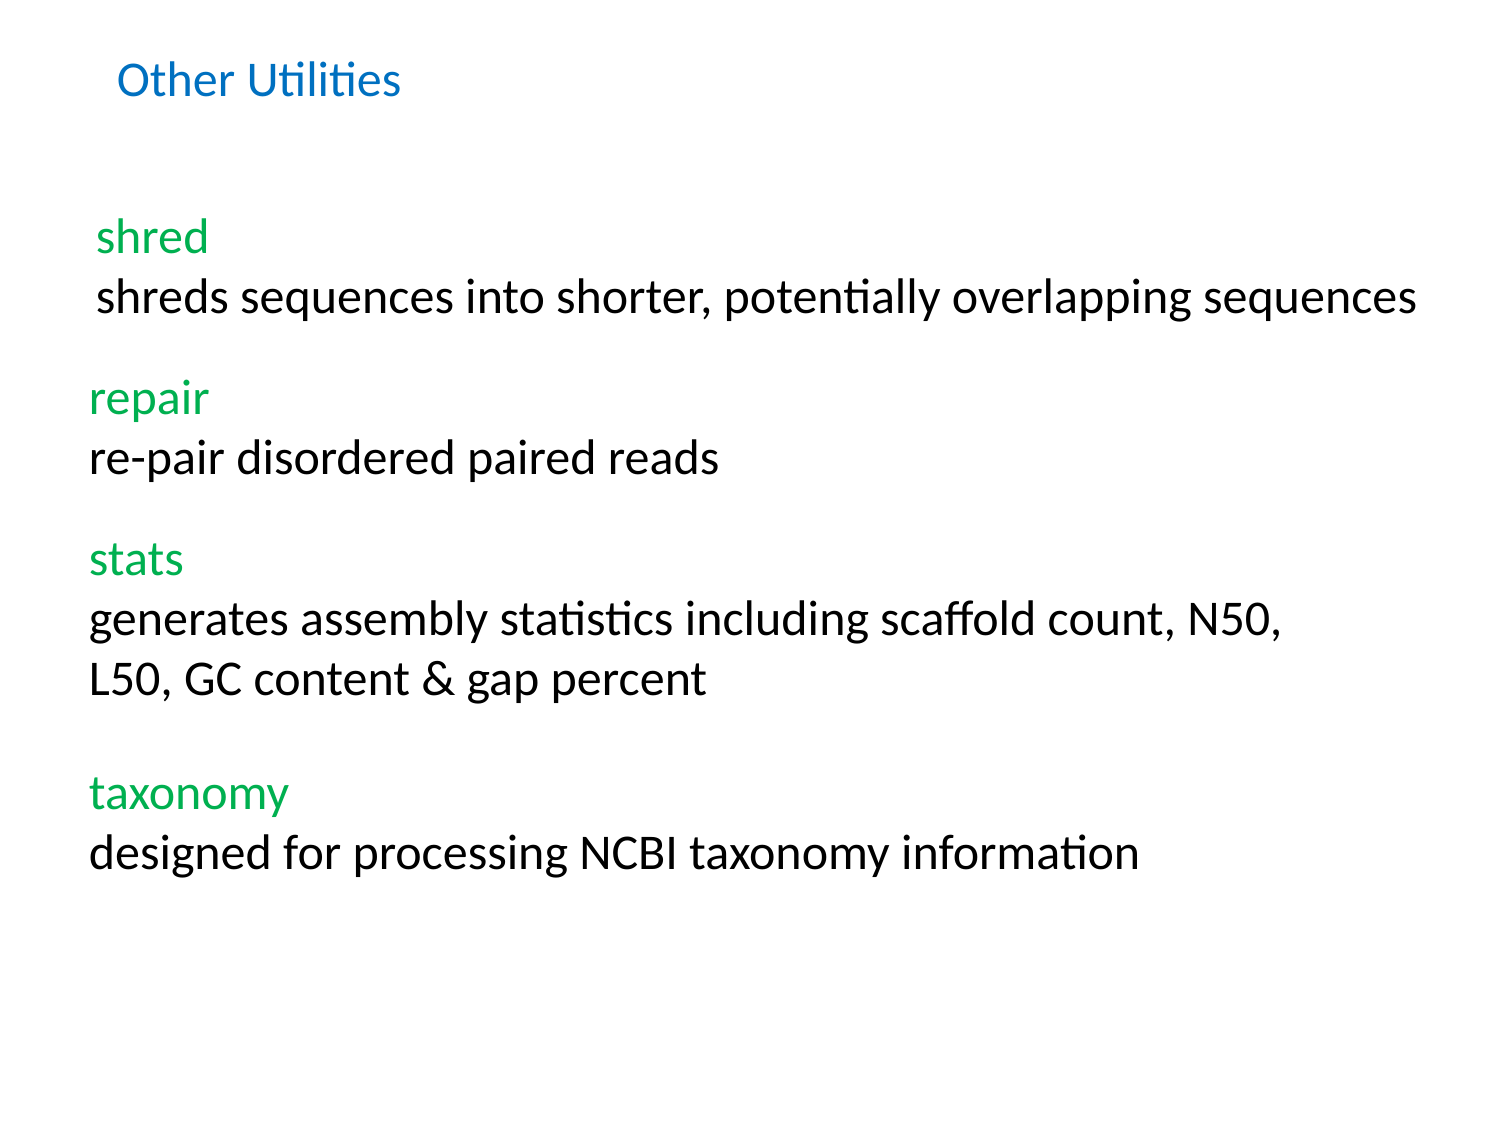

Other Utilities
shred
shreds sequences into shorter, potentially overlapping sequences
repair
re-pair disordered paired reads
stats
generates assembly statistics including scaffold count, N50, L50, GC content & gap percent
taxonomy
designed for processing NCBI taxonomy information